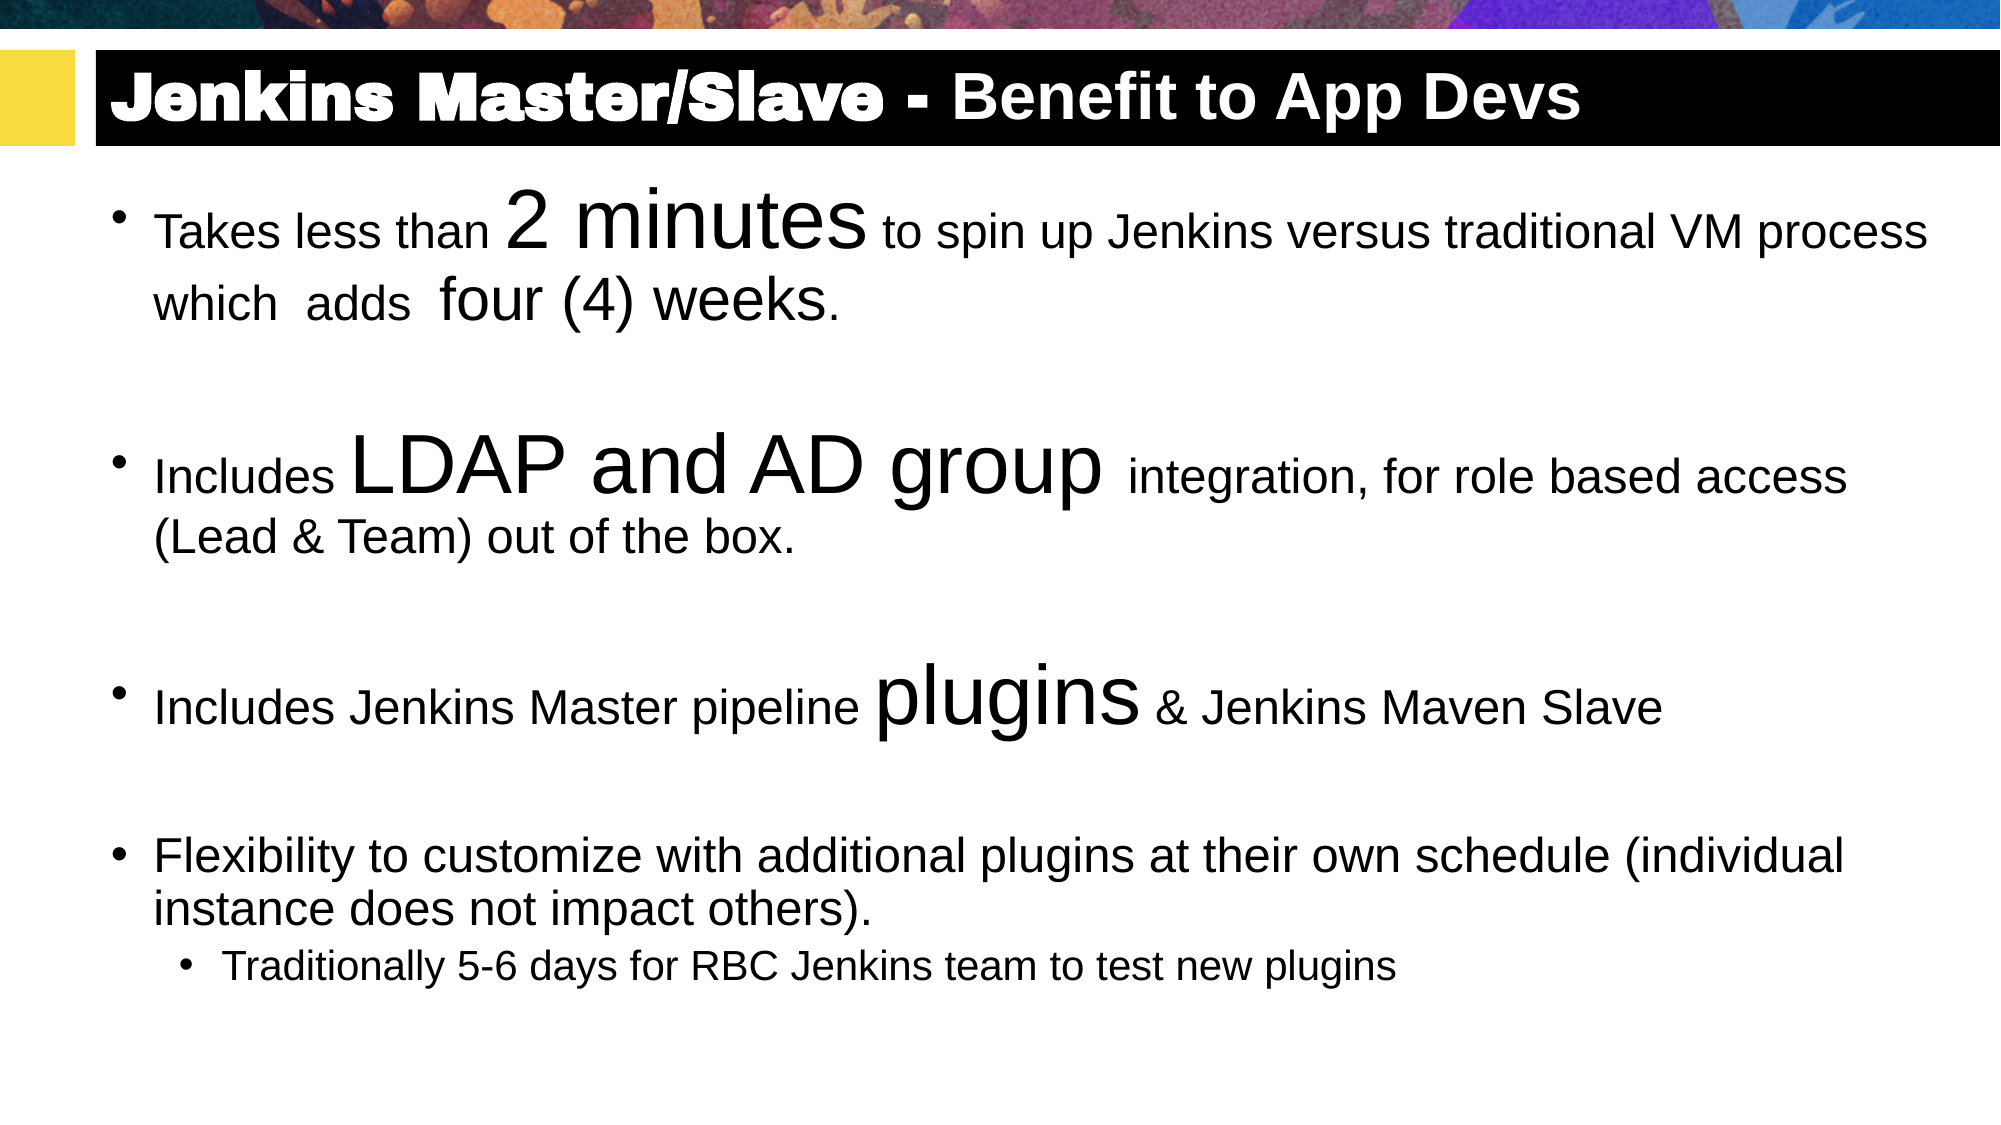

# Jenkins Master/Slave - Benefit to App Devs
Takes less than 2 minutes to spin up Jenkins versus traditional VM process which  adds  four (4) weeks.

Includes LDAP and AD group integration, for role based access (Lead & Team) out of the box.

Includes Jenkins Master pipeline plugins & Jenkins Maven Slave

Flexibility to customize with additional plugins at their own schedule (individual instance does not impact others).
Traditionally 5-6 days for RBC Jenkins team to test new plugins